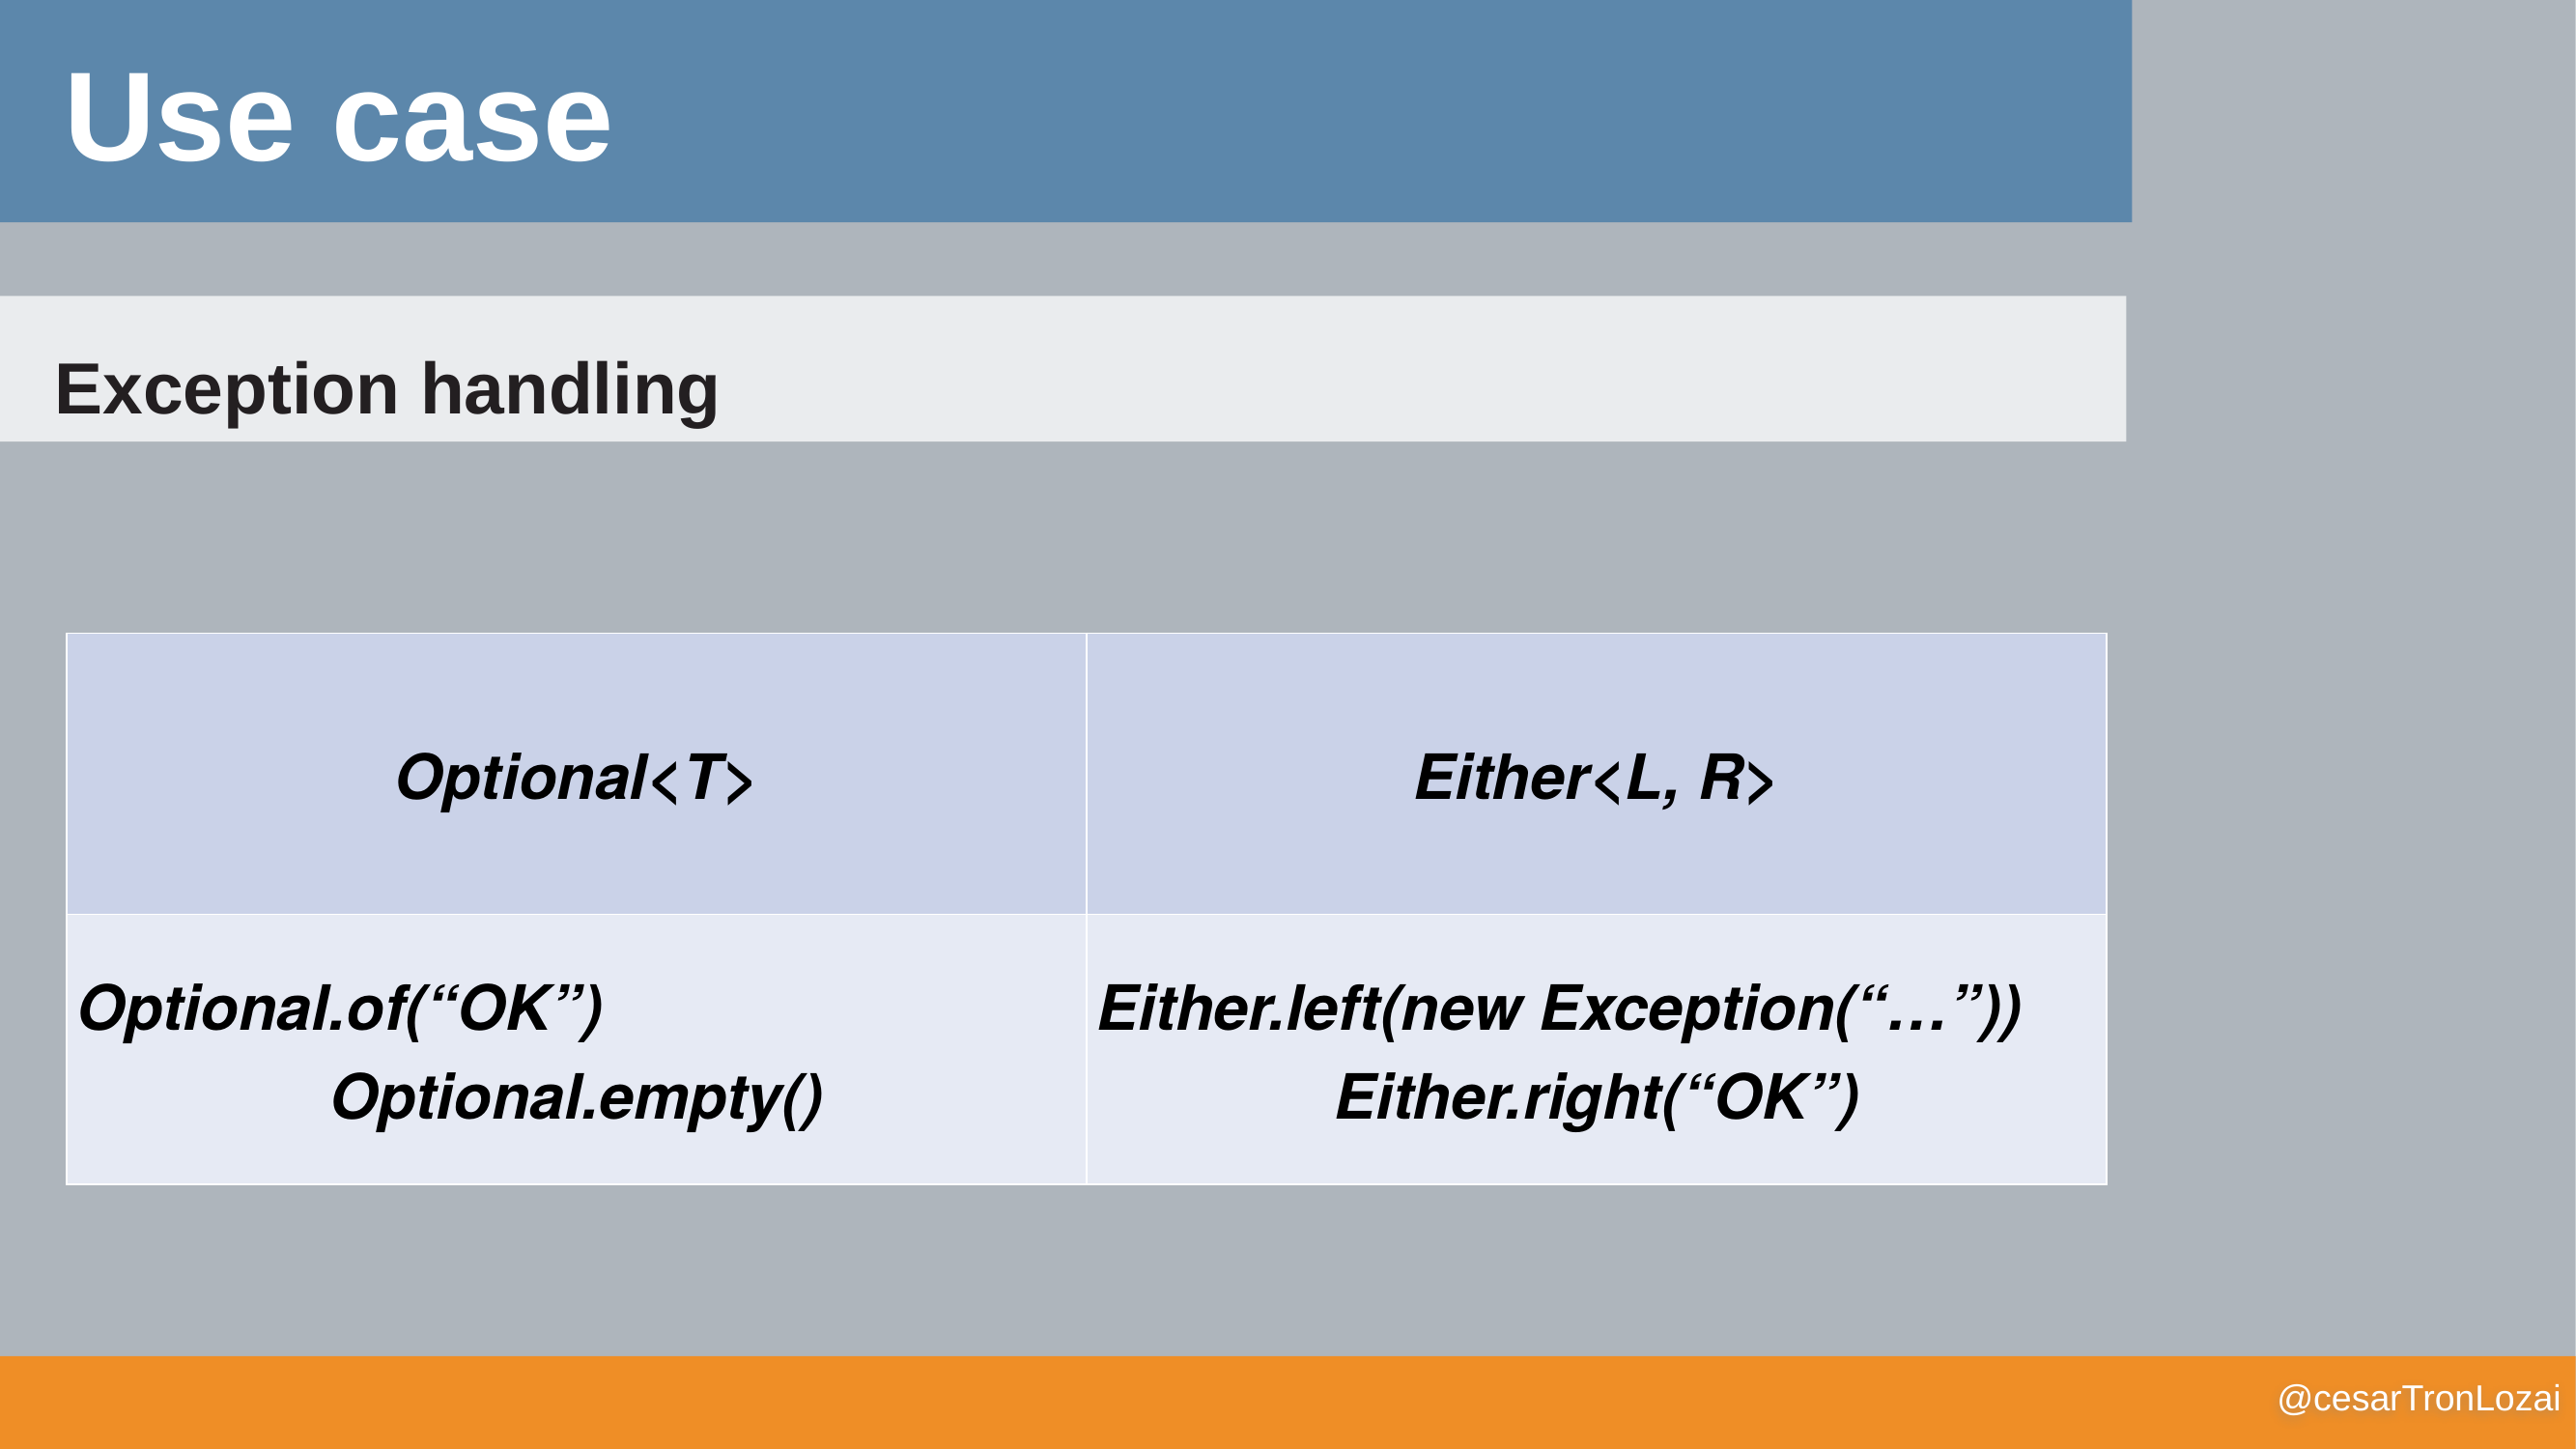

Use case
Exception handling
| Optional<T> | Either<L, R> |
| --- | --- |
| Optional.of(“OK”) Optional.empty() | Either.left(new Exception(“…”)) Either.right(“OK”) |